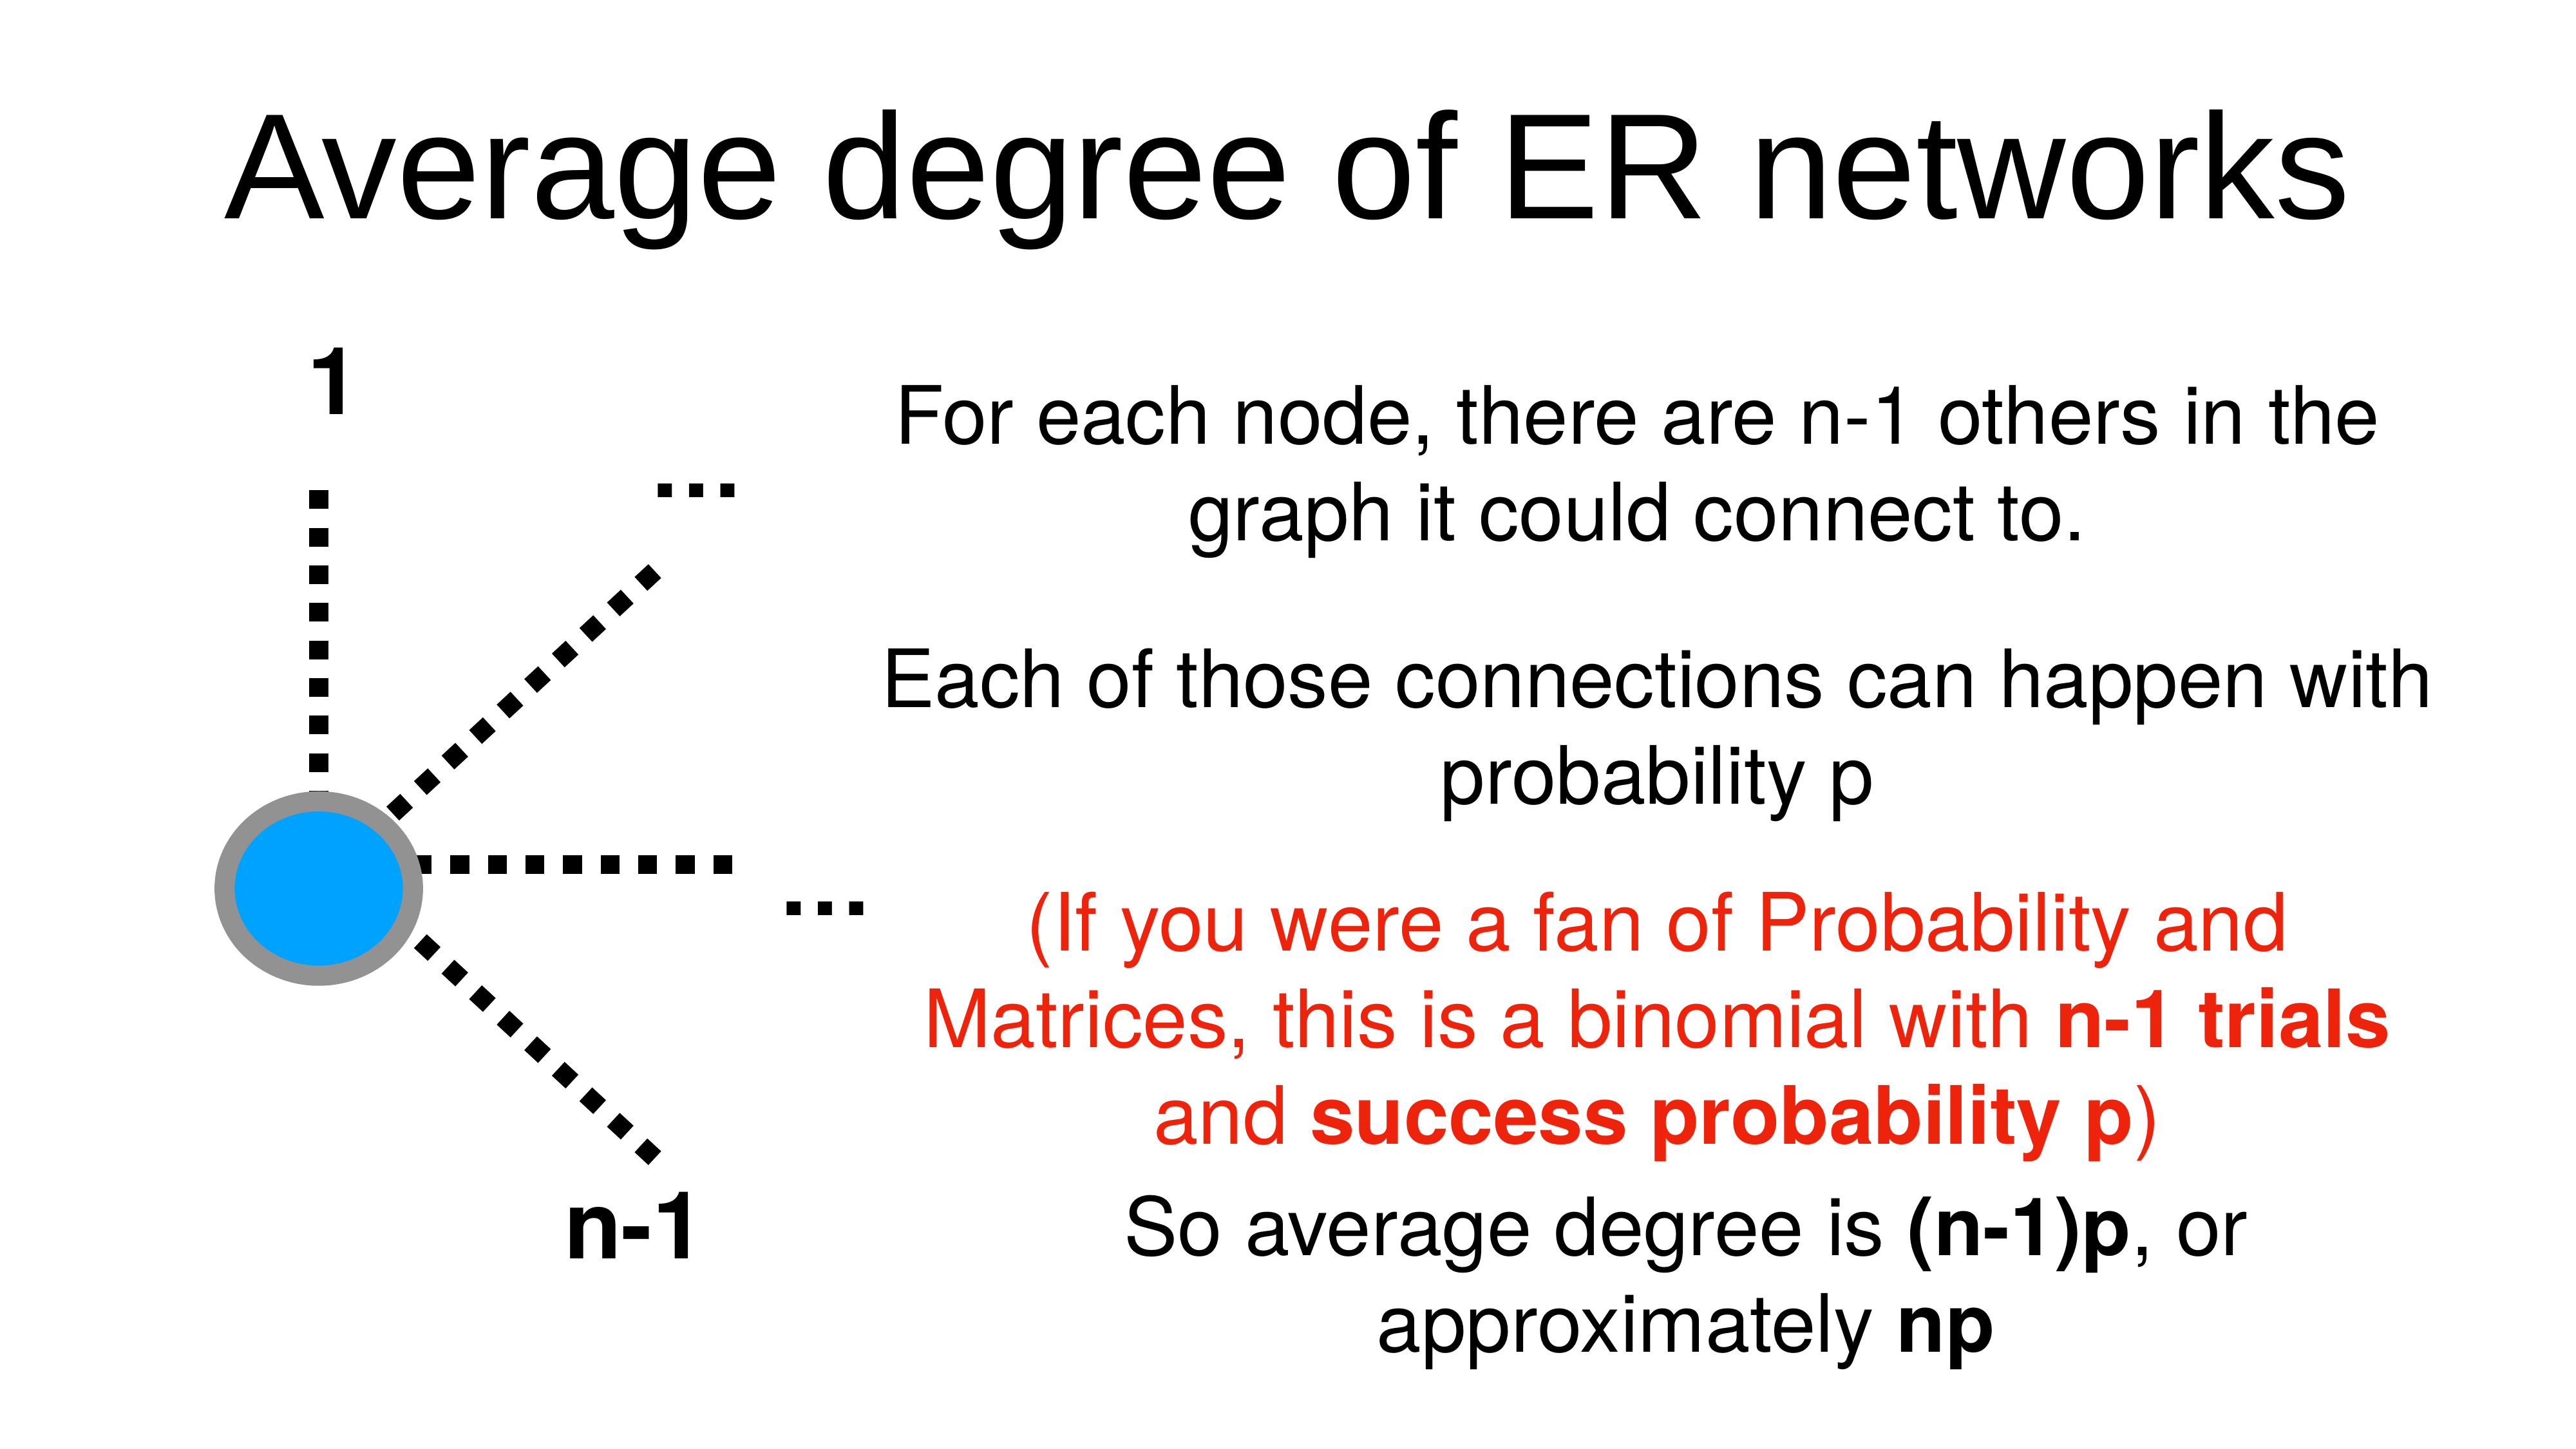

# Average degree of ER networks
1
For each node, there are n-1 others in the graph it could connect to.
…

Each of those connections can happen with probability p
…
(If you were a fan of Probability and Matrices, this is a binomial with n-1 trials and success probability p)
n-1
So average degree is (n-1)p, or approximately np